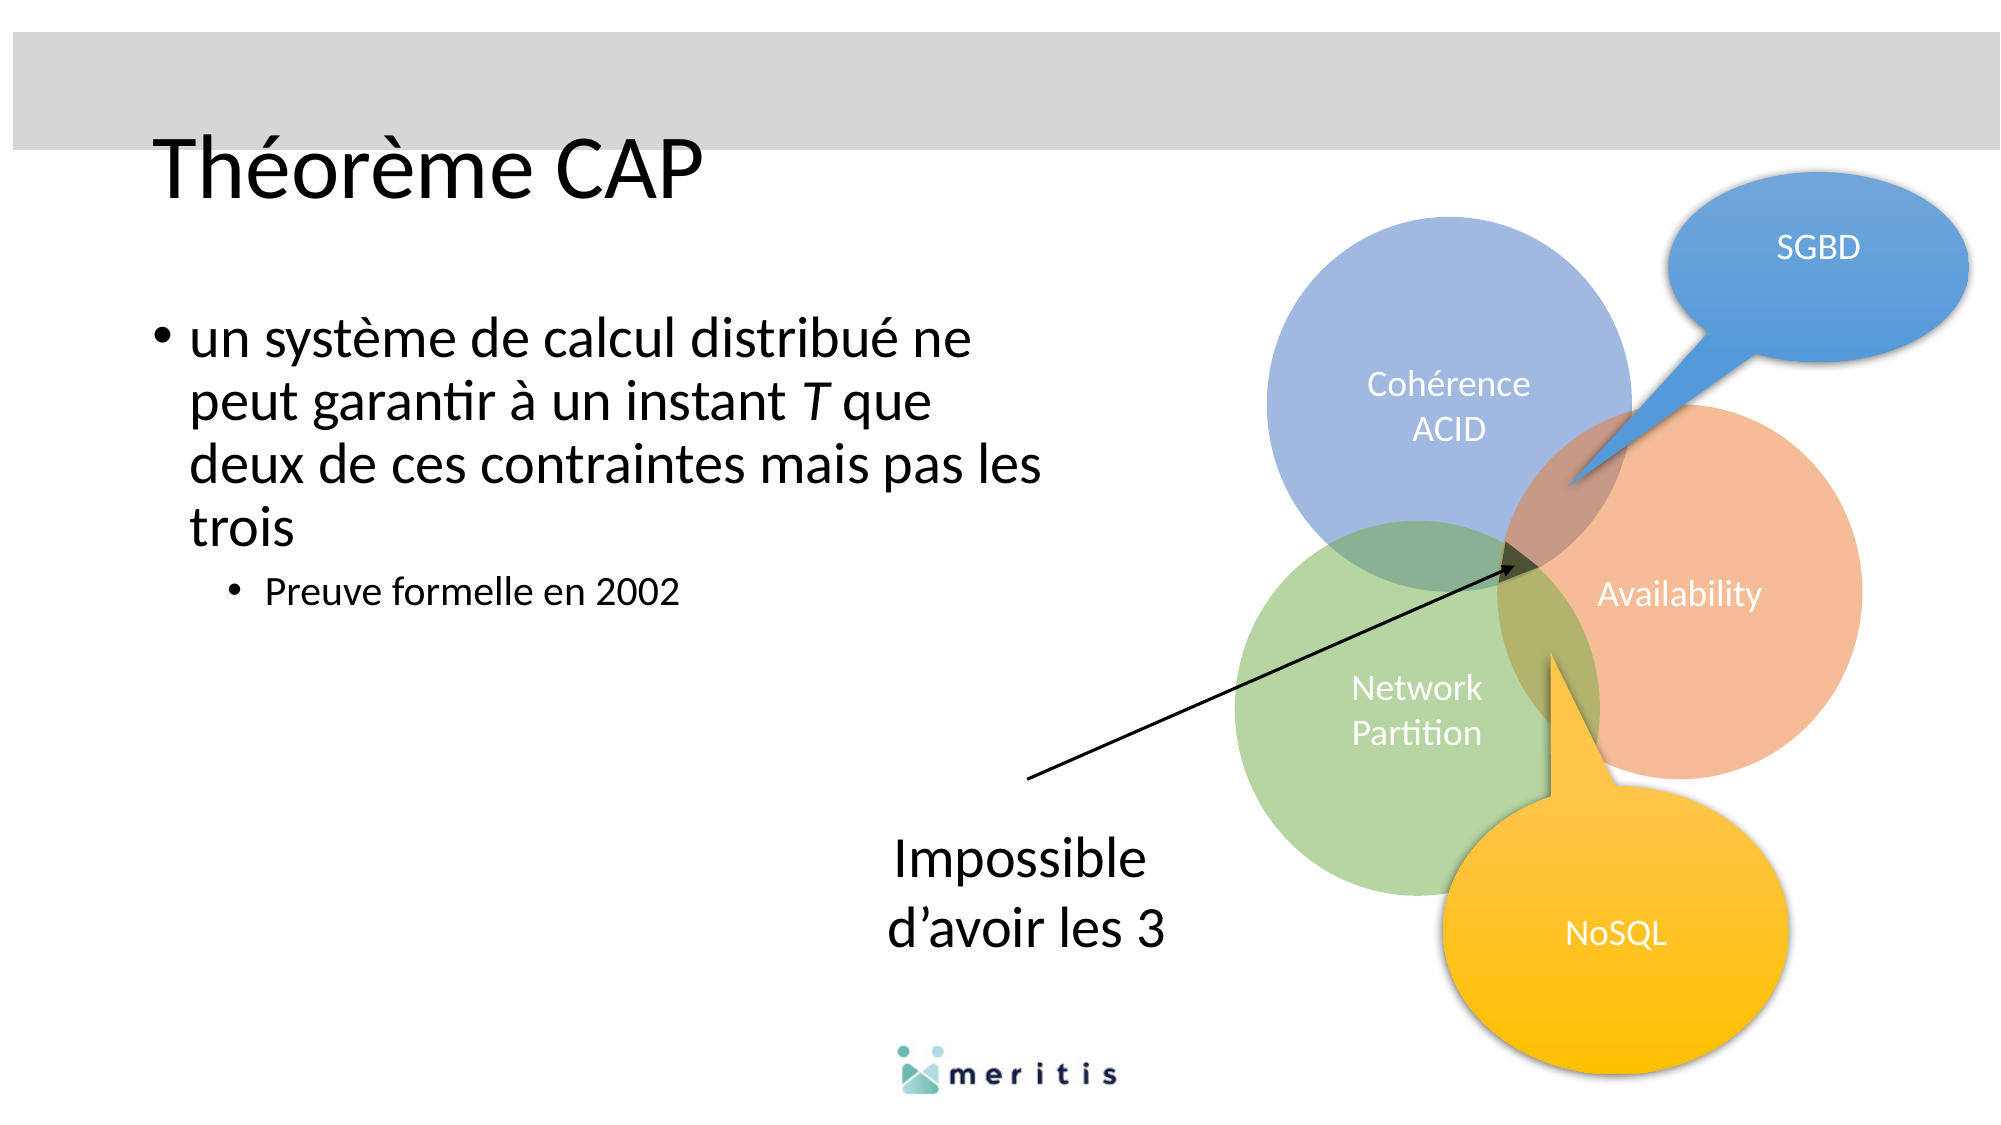

# Théorème CAP
SGBD

Cohérence
ACID
un système de calcul distribué ne peut garantir à un instant T que deux de ces contraintes mais pas les trois
Preuve formelle en 2002
Availability
Network
Partition

NoSQL
Impossible
d’avoir les 3